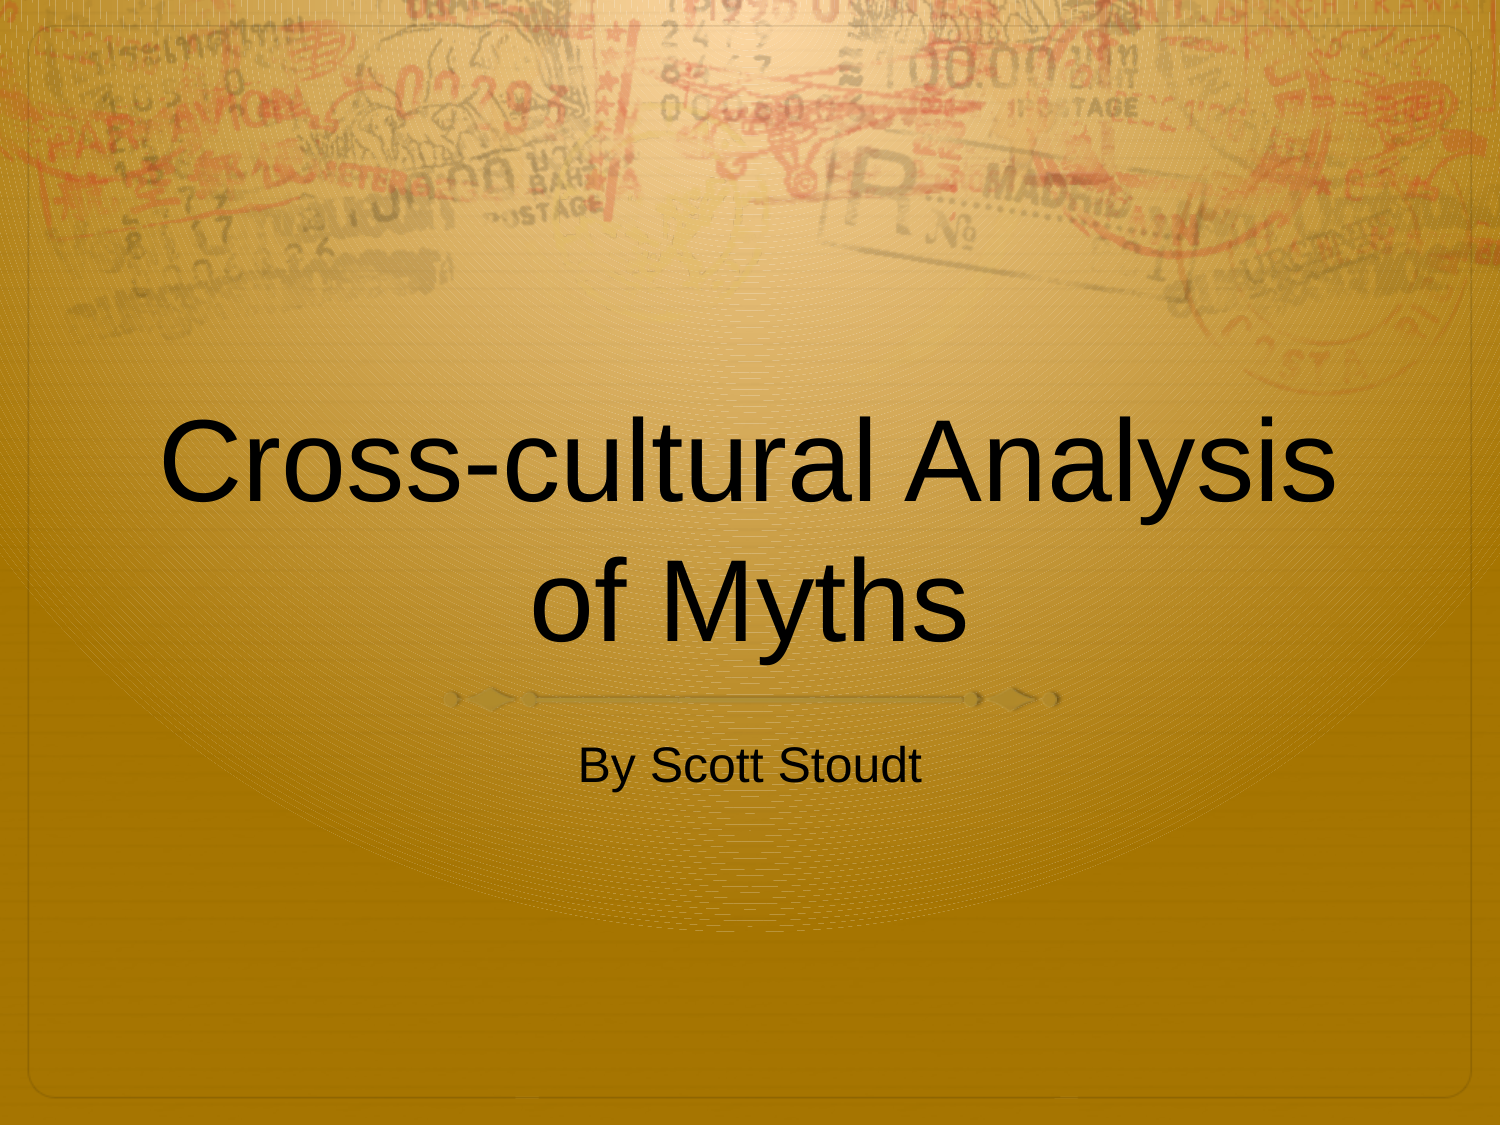

# Cross-cultural Analysis of Myths
By Scott Stoudt